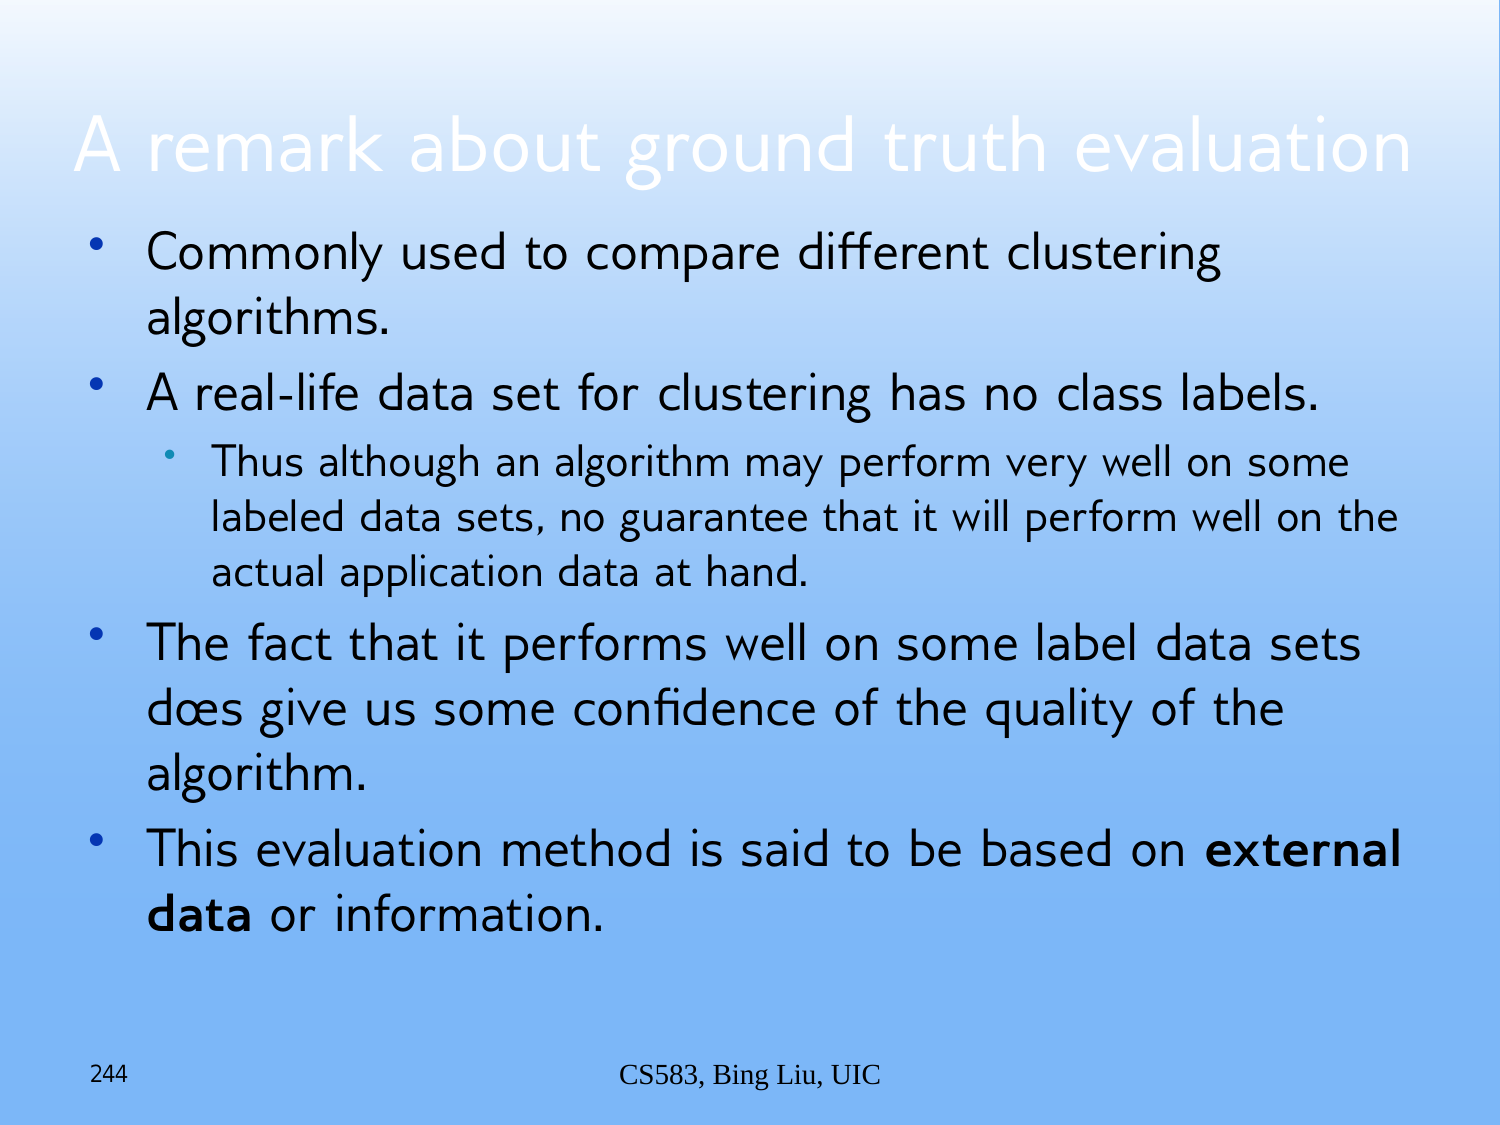

# A remark about ground truth evaluation
Commonly used to compare different clustering algorithms.
A real-life data set for clustering has no class labels.
Thus although an algorithm may perform very well on some labeled data sets, no guarantee that it will perform well on the actual application data at hand.
The fact that it performs well on some label data sets does give us some confidence of the quality of the algorithm.
This evaluation method is said to be based on external data or information.
244
CS583, Bing Liu, UIC